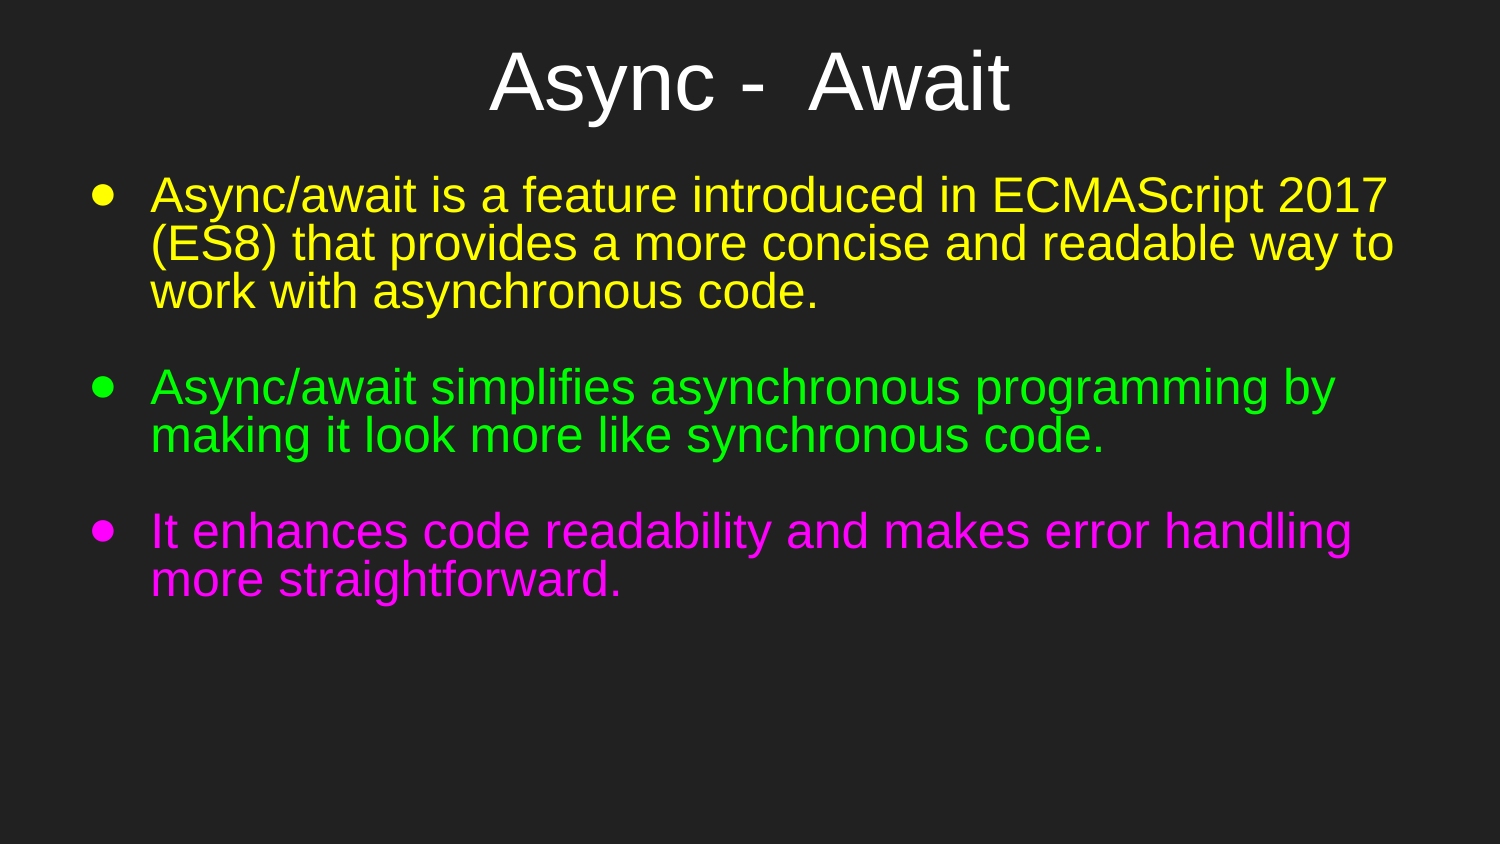

# Async -  Await
Async/await is a feature introduced in ECMAScript 2017 (ES8) that provides a more concise and readable way to work with asynchronous code.

Async/await simplifies asynchronous programming by making it look more like synchronous code.

It enhances code readability and makes error handling more straightforward.